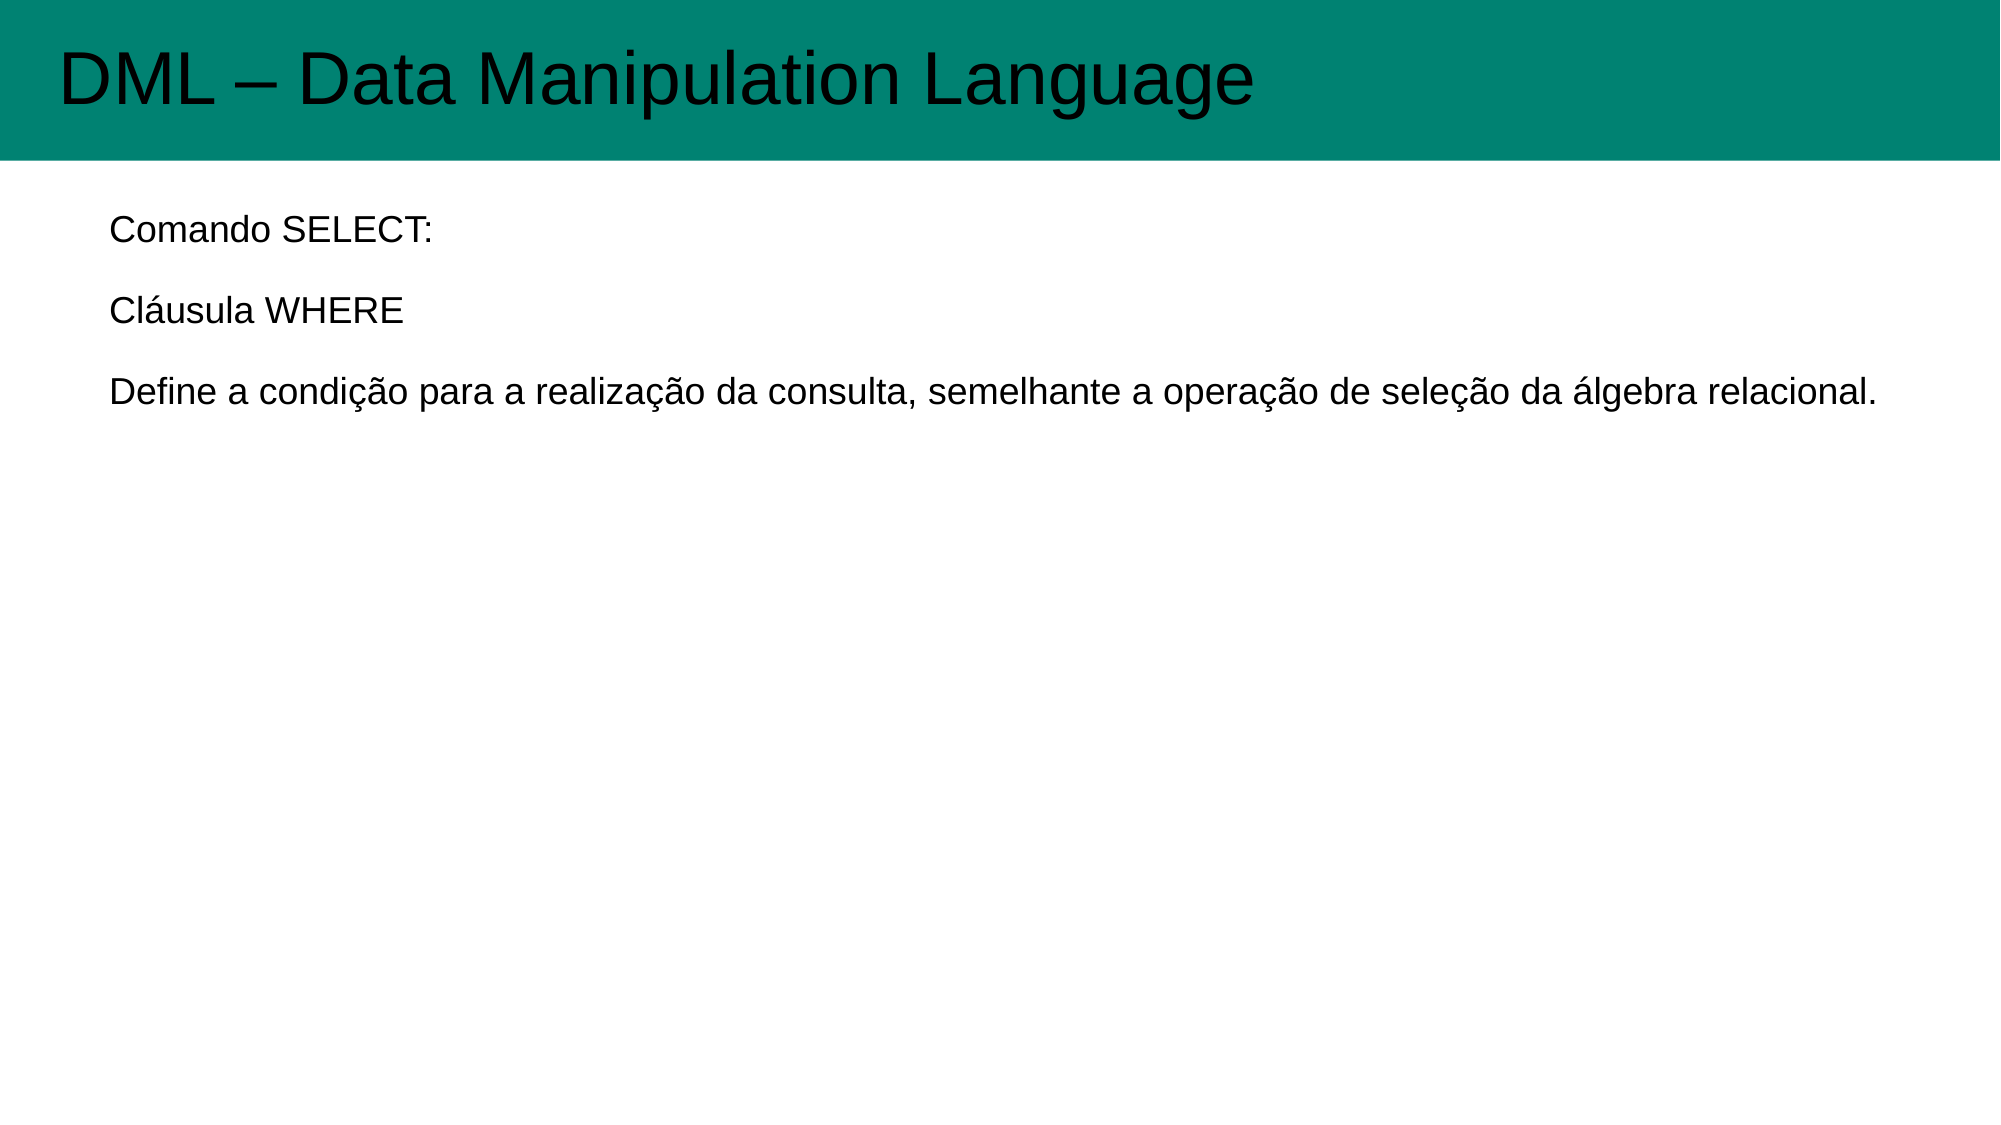

DML – Data Manipulation Language
#
Comando SELECT:

Cláusula WHERE

Define a condição para a realização da consulta, semelhante a operação de seleção da álgebra relacional.